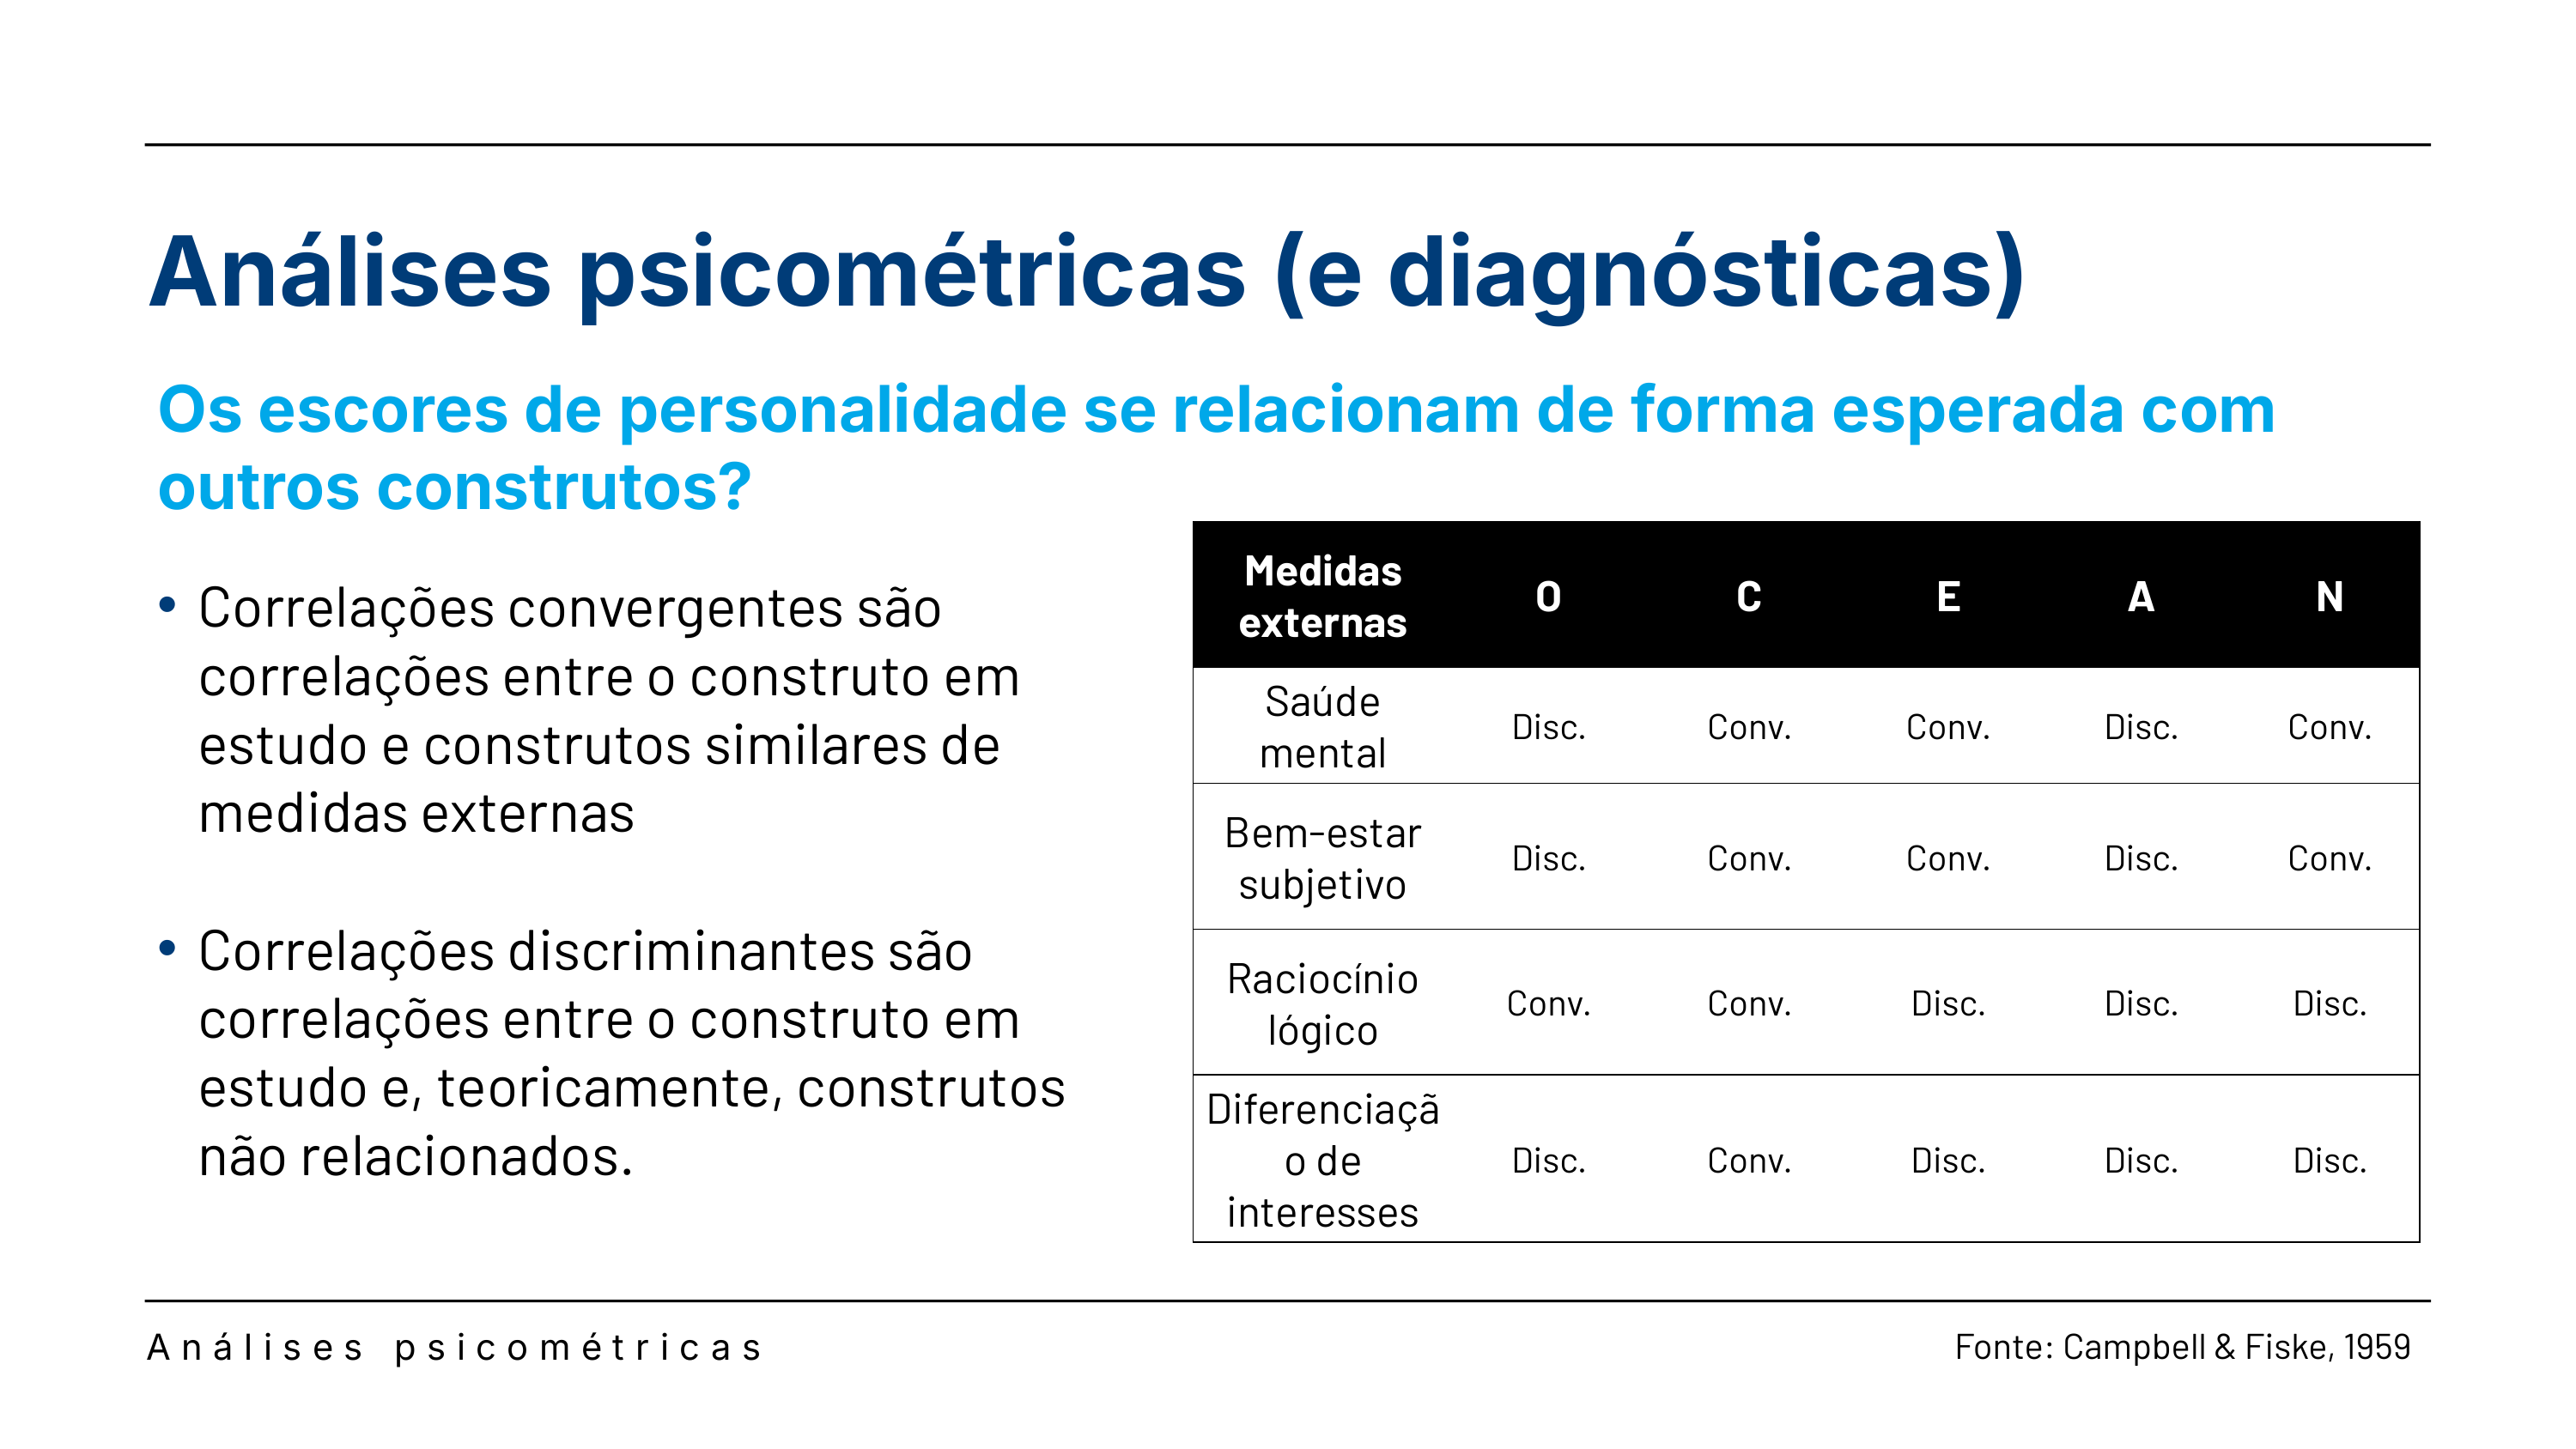

Análises psicométricas (e diagnósticas)
Os escores de personalidade se relacionam de forma esperada com outros construtos?

| Medidas externas | O | C | E | A | N |
| --- | --- | --- | --- | --- | --- |
| Saúde mental | Disc. | Conv. | Conv. | Disc. | Conv. |
| Bem-estar subjetivo | Disc. | Conv. | Conv. | Disc. | Conv. |
| Raciocínio lógico | Conv. | Conv. | Disc. | Disc. | Disc. |
| Diferenciação de interesses | Disc. | Conv. | Disc. | Disc. | Disc. |
Correlações convergentes são correlações entre o construto em estudo e construtos similares de medidas externas

Correlações discriminantes são correlações entre o construto em estudo e, teoricamente, construtos não relacionados.

Análises psicométricas
Fonte: Campbell & Fiske, 1959